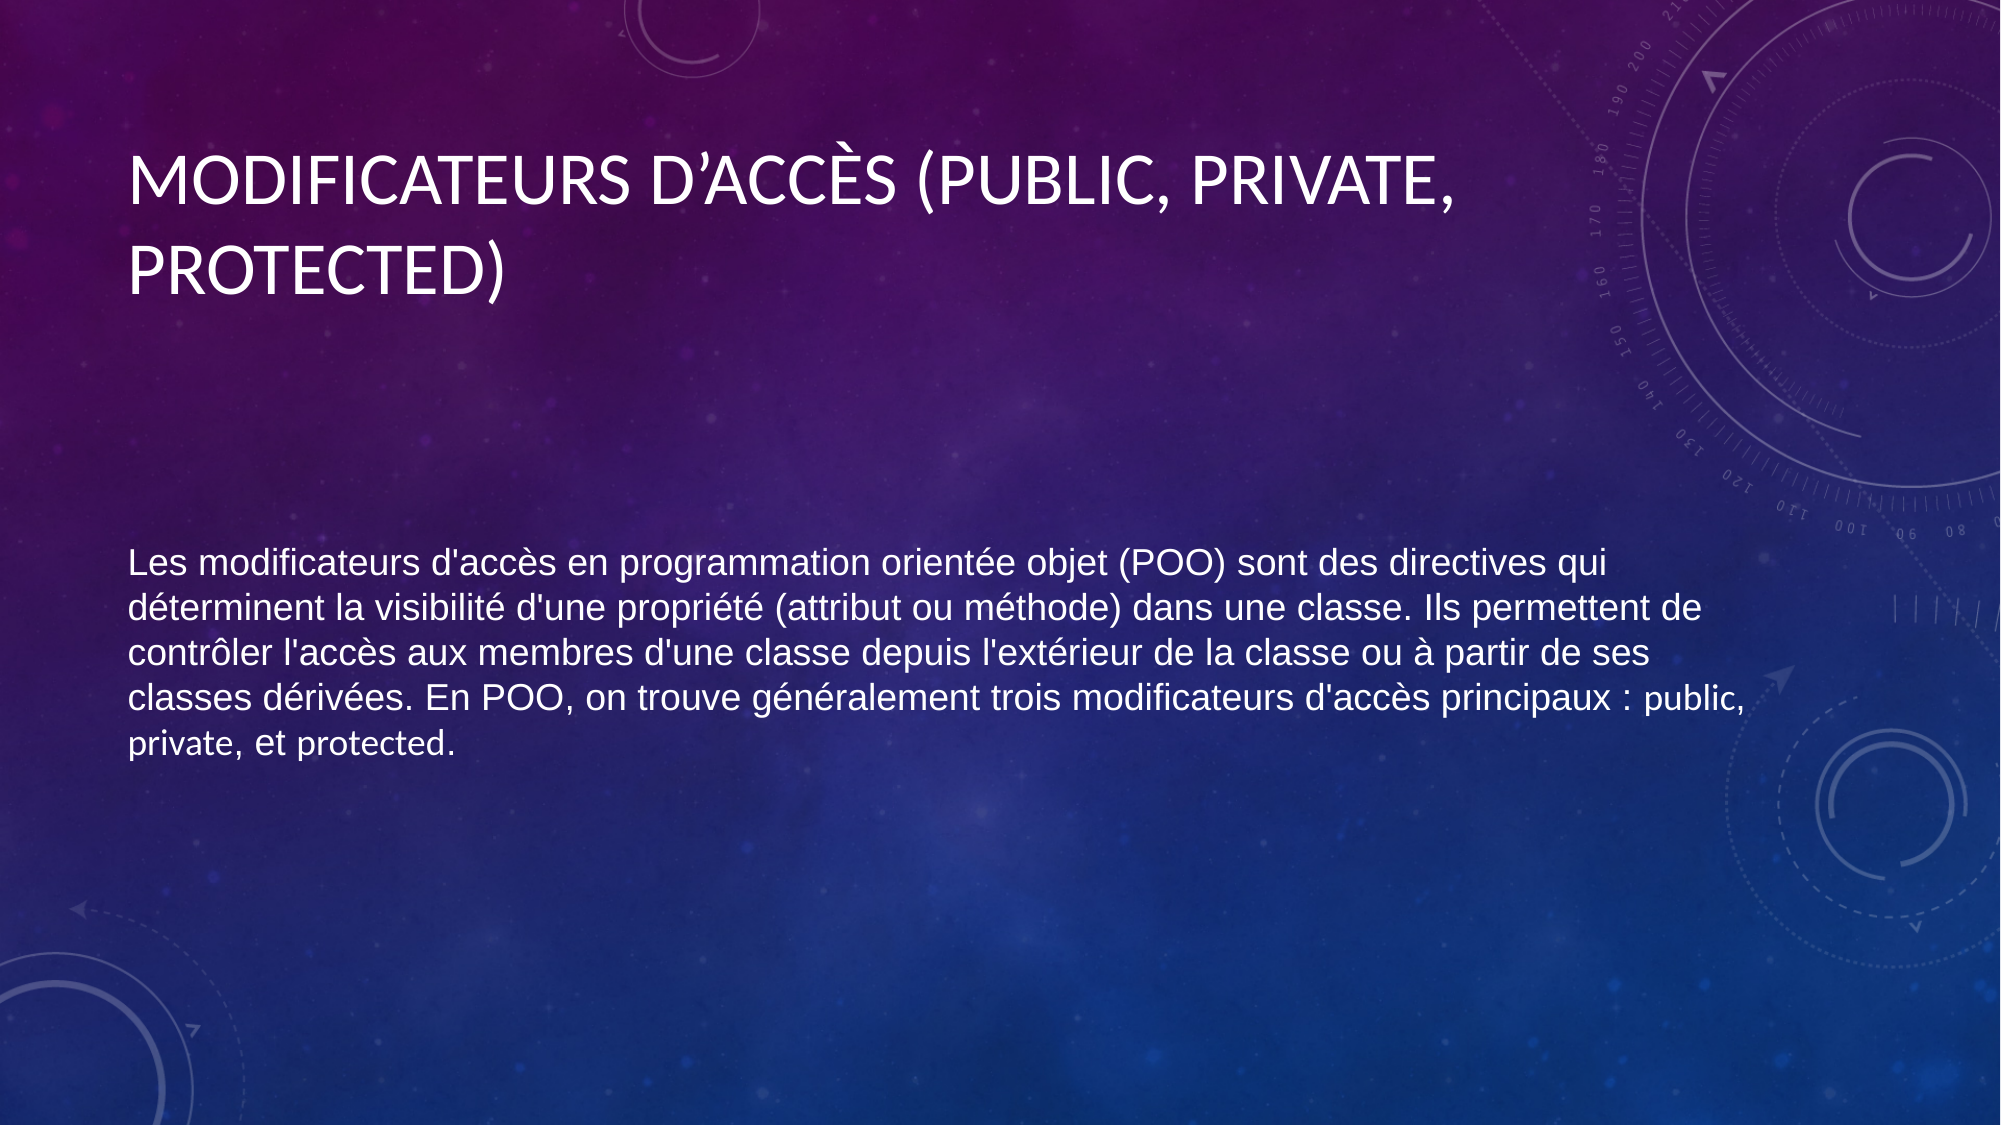

# Modificateurs d’accès (public, private, protected)
Les modificateurs d'accès en programmation orientée objet (POO) sont des directives qui déterminent la visibilité d'une propriété (attribut ou méthode) dans une classe. Ils permettent de contrôler l'accès aux membres d'une classe depuis l'extérieur de la classe ou à partir de ses classes dérivées. En POO, on trouve généralement trois modificateurs d'accès principaux : public, private, et protected.